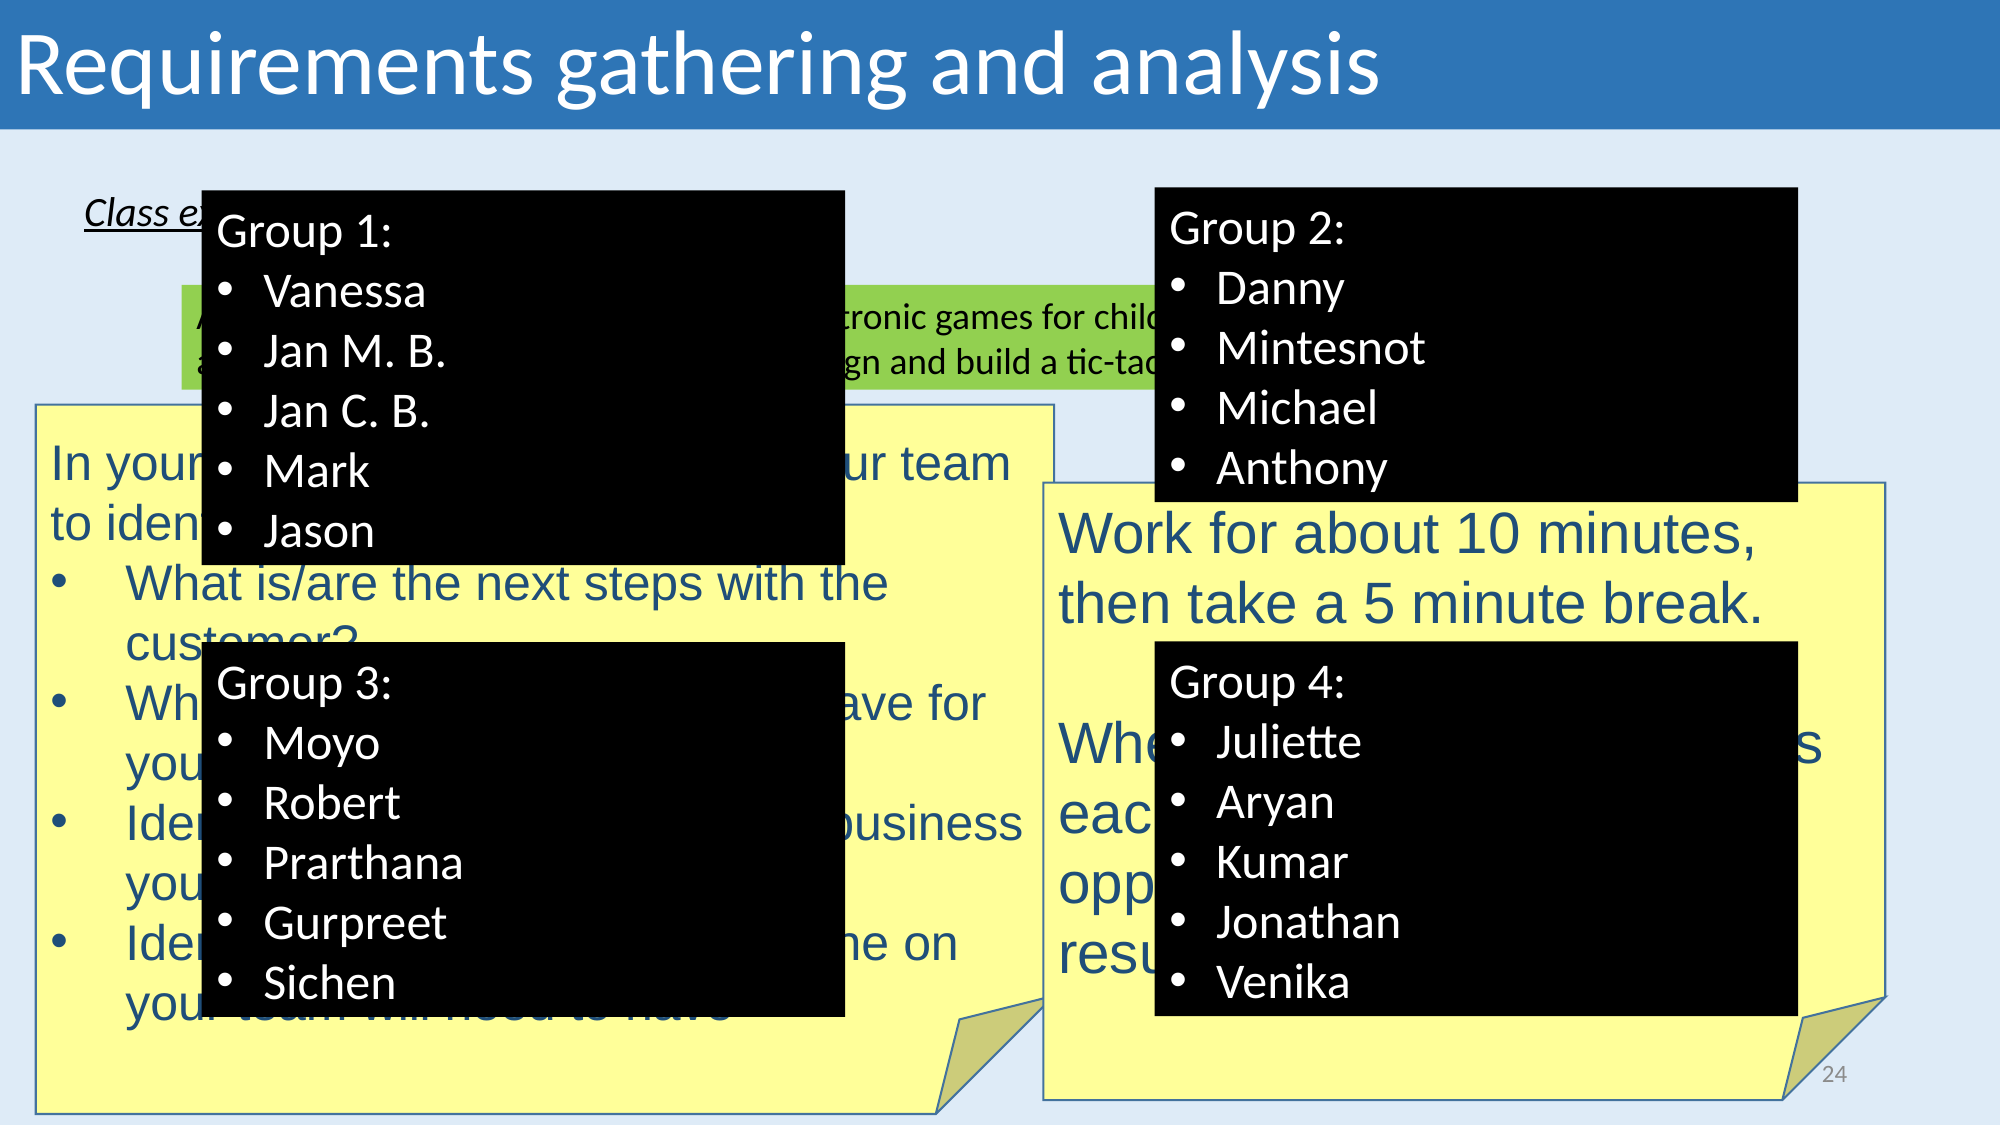

# Requirements gathering and analysis
Class exercise: design a tic-tac-toe game
Group 2:
Danny
Mintesnot
Michael
Anthony
Group 1:
Vanessa
Jan M. B.
Jan C. B.
Mark
Jason
A game company that markets simple electronic games for children has approached you and your company to design and build a tic-tac-toe game.

In your breakout group work with your team to identify:
What is/are the next steps with the customer?
What further questions do you have for your customer?
Identify who in your customer’s business you’ll need to work with
Identify the skill sets that someone on your team will need to have
Work for about 10 minutes, then take a 5 minute break.

When we rejoin in 15 minutes each team will have an opportunity to share their results.
Group 4:
Juliette
Aryan
Kumar
Jonathan
Venika
Group 3:
Moyo
Robert
Prarthana
Gurpreet
Sichen
24